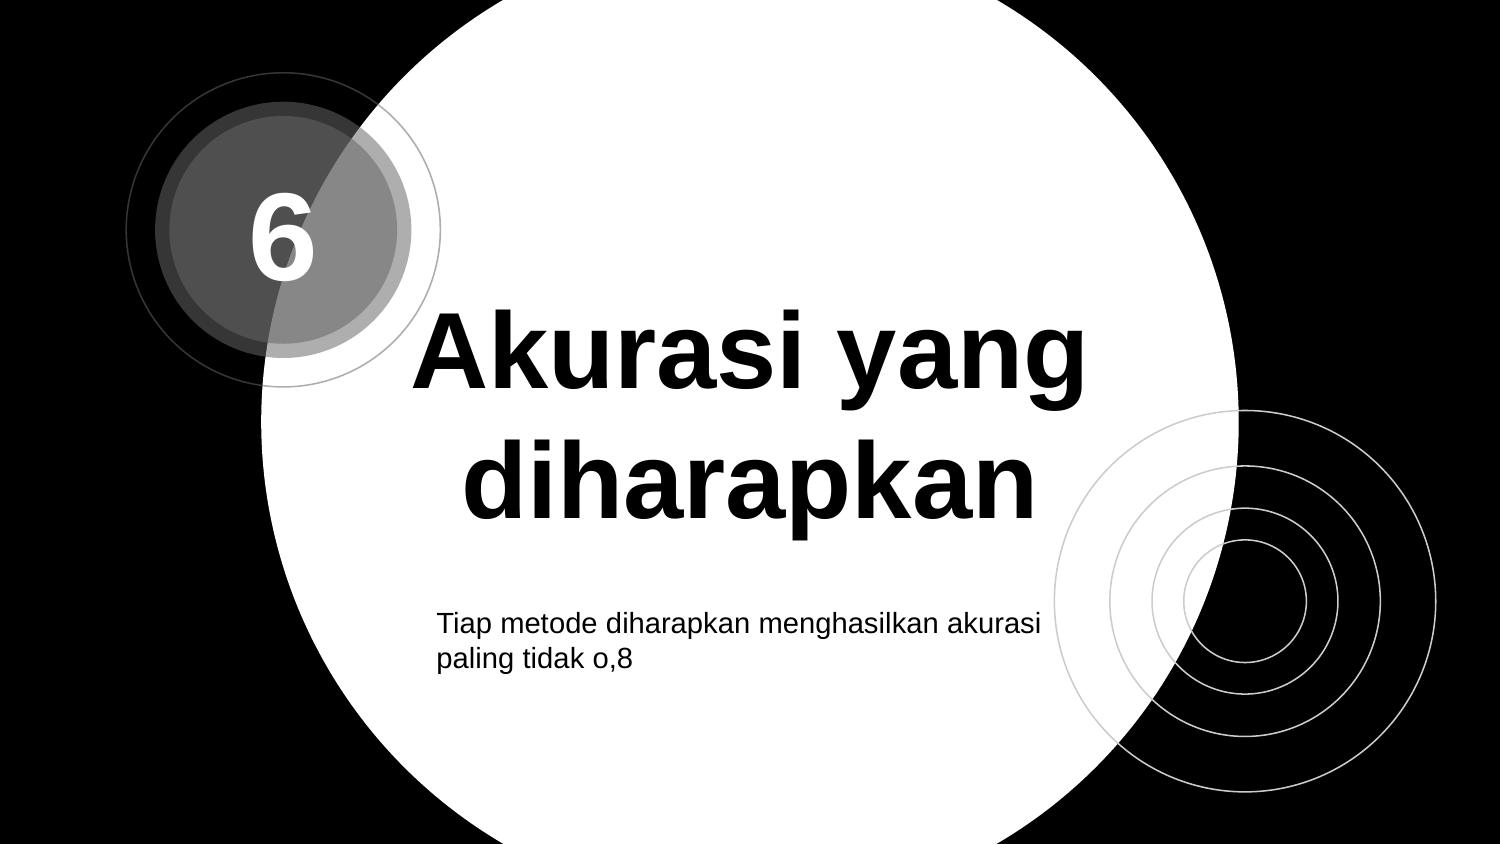

6
# Akurasi yang diharapkan
Tiap metode diharapkan menghasilkan akurasi paling tidak o,8